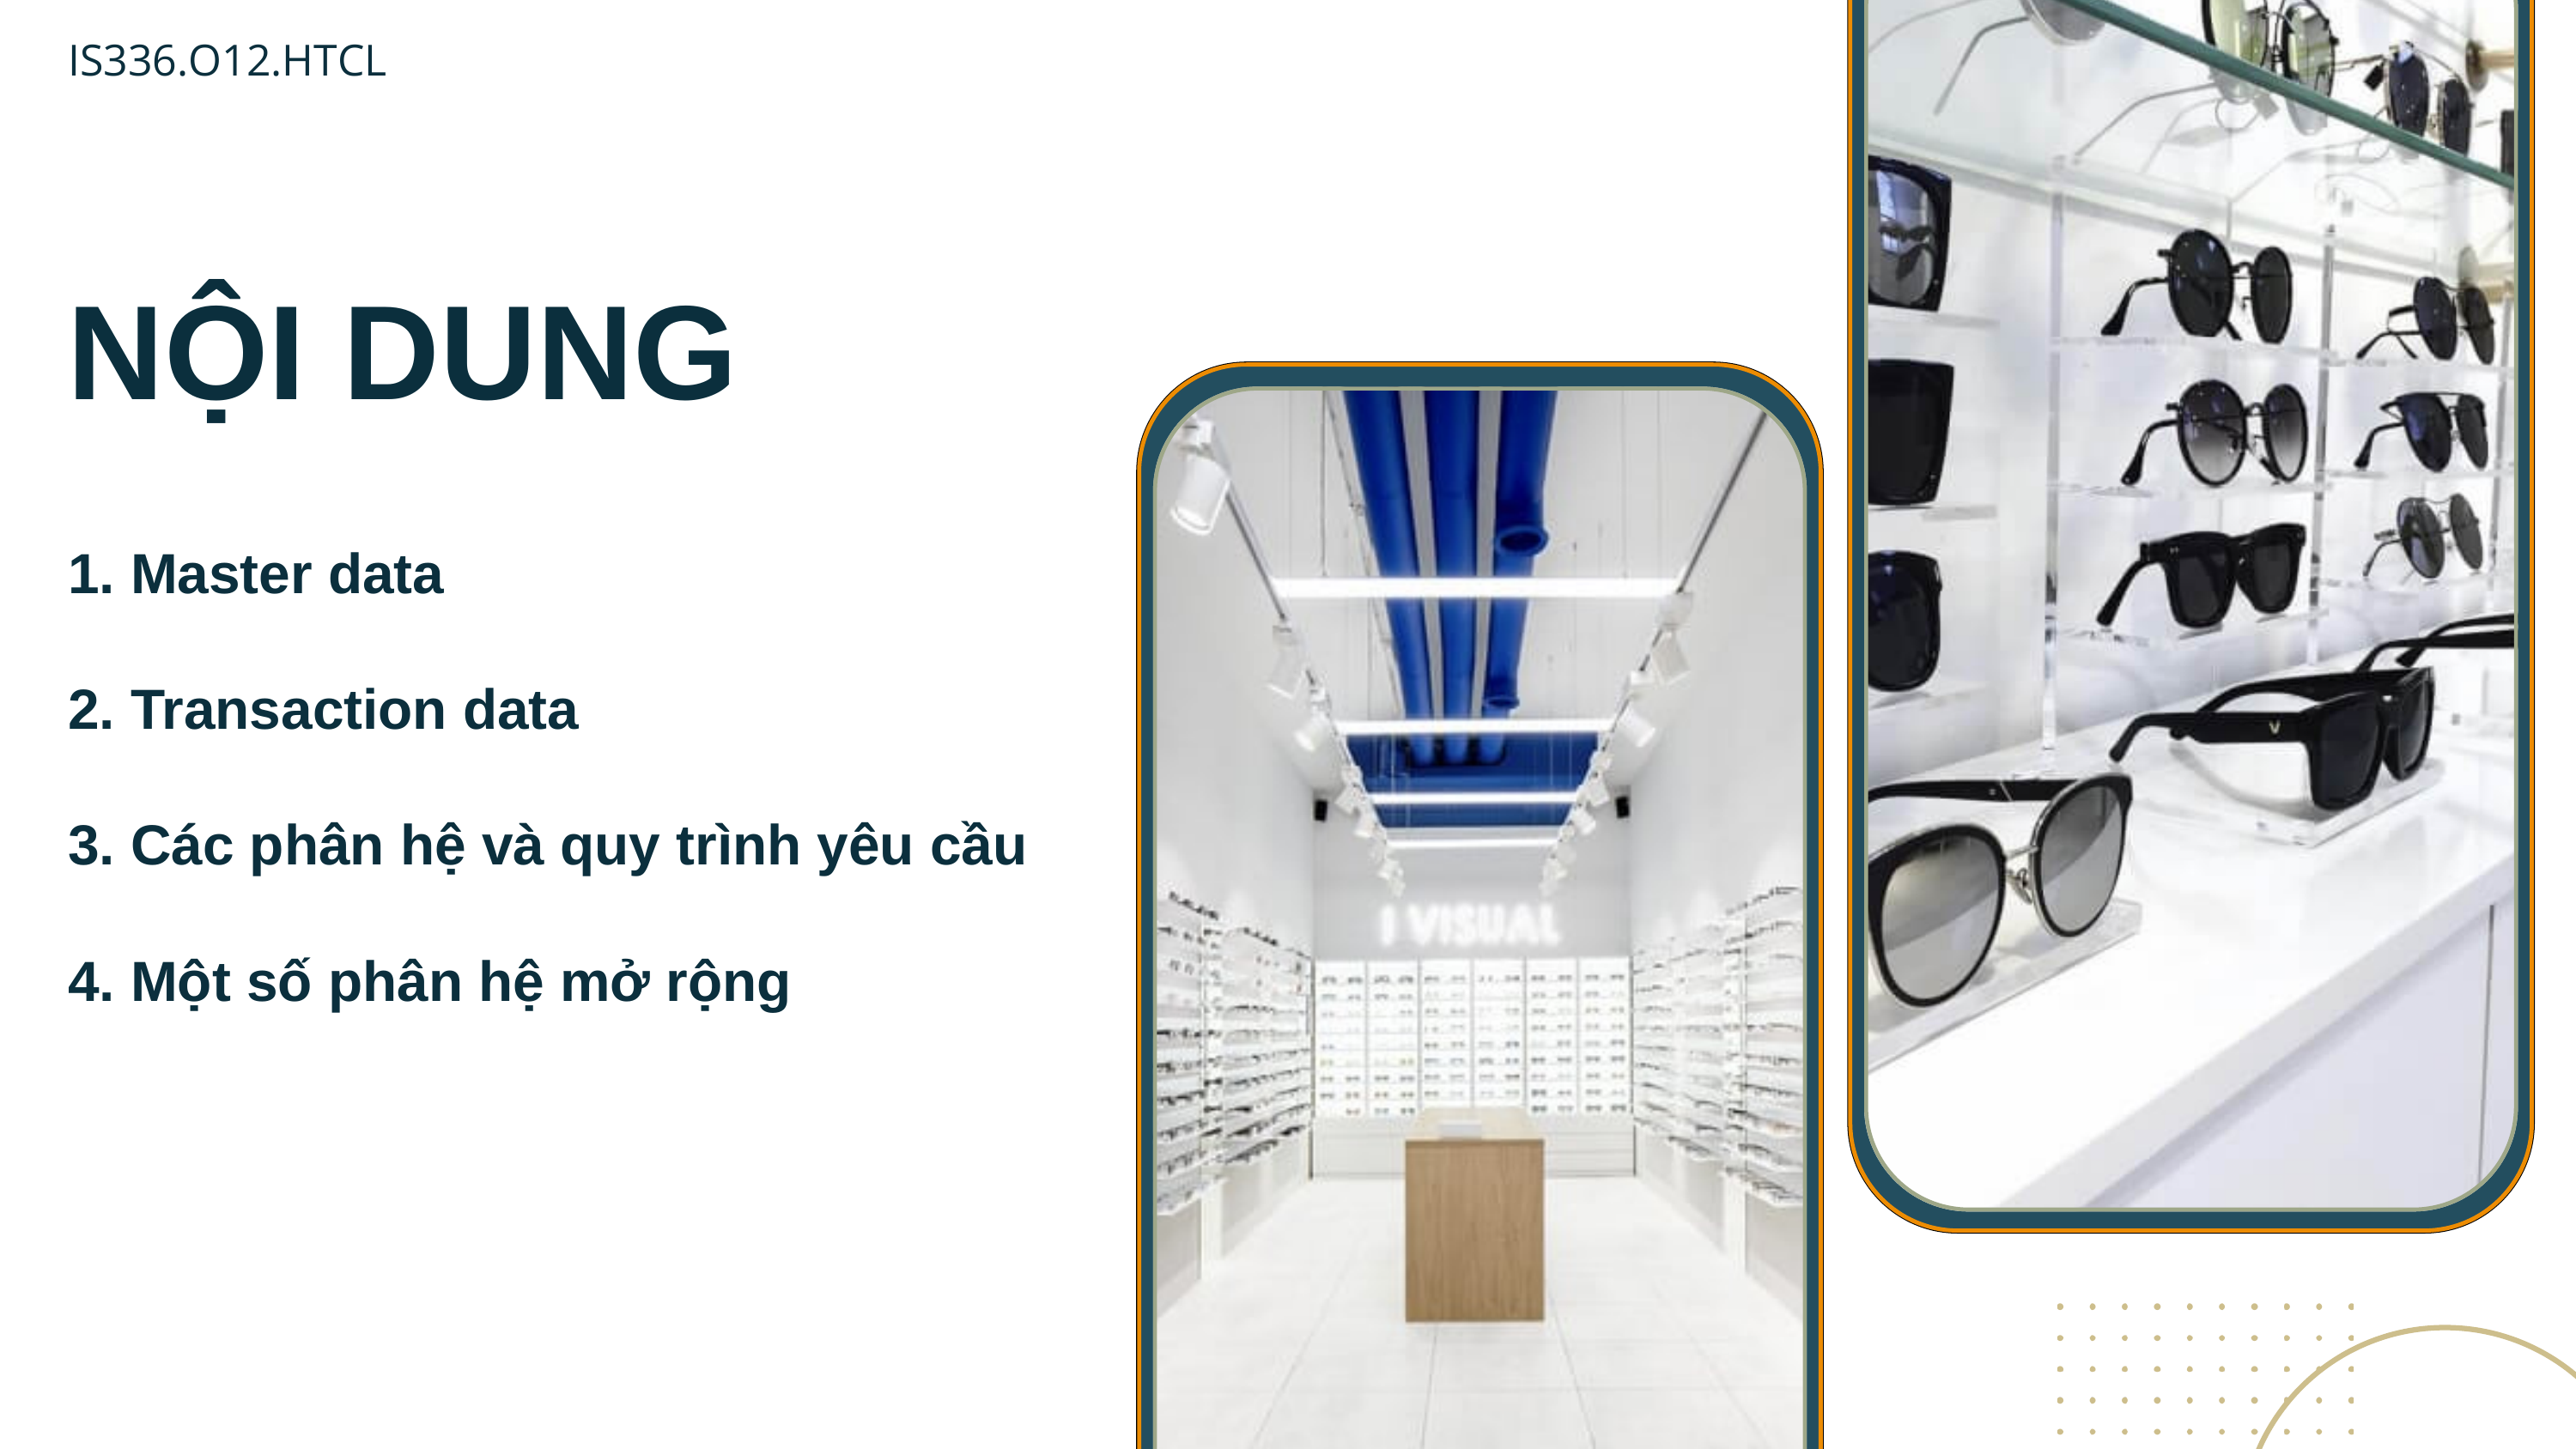

IS336.O12.HTCL
NỘI DUNG

1. Master data
2. Transaction data
3. Các phân hệ và quy trình yêu cầu
4. Một số phân hệ mở rộng